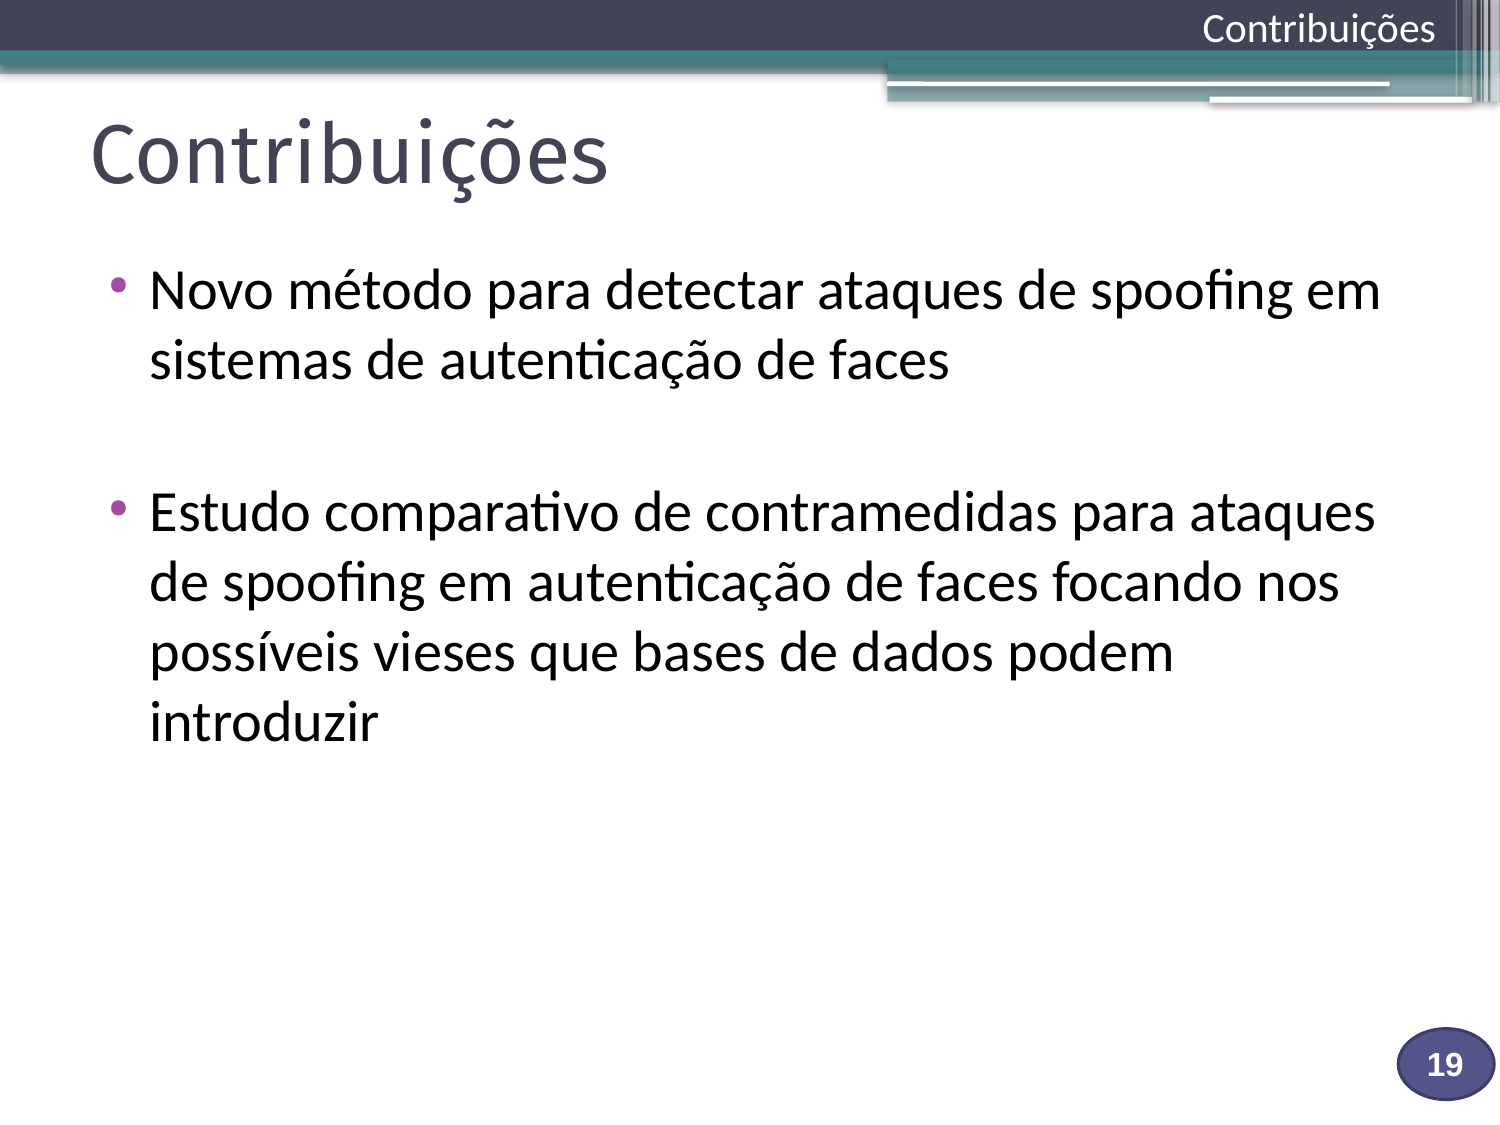

Contribuições
# Contribuições
Novo método para detectar ataques de spoofing em sistemas de autenticação de faces

Estudo comparativo de contramedidas para ataques de spoofing em autenticação de faces focando nos possíveis vieses que bases de dados podem introduzir